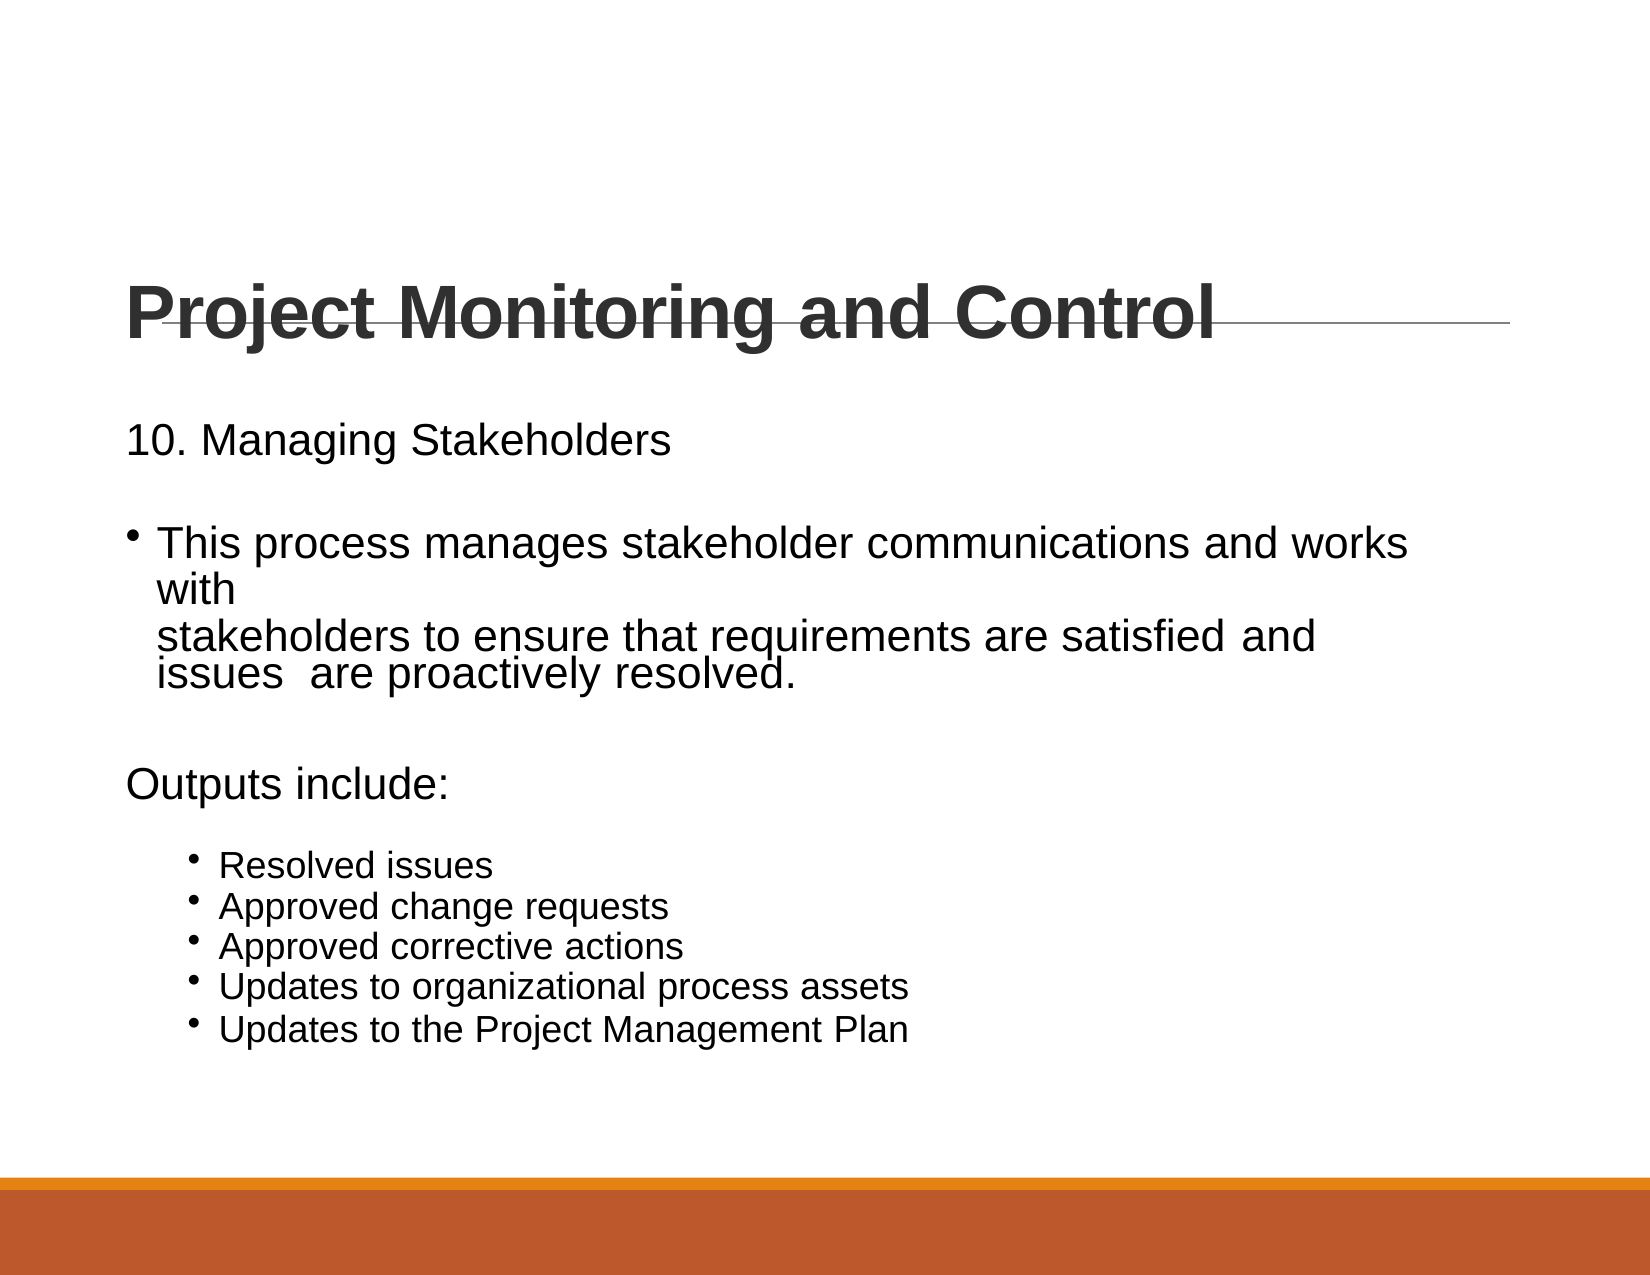

# Project Monitoring and Control
10. Managing Stakeholders

This process manages stakeholder communications and works with
stakeholders to ensure that requirements are satisfied and issues  are proactively resolved.

Outputs include:
Resolved issues
Approved change requests
Approved corrective actions
Updates to organizational process assets
Updates to the Project Management Plan